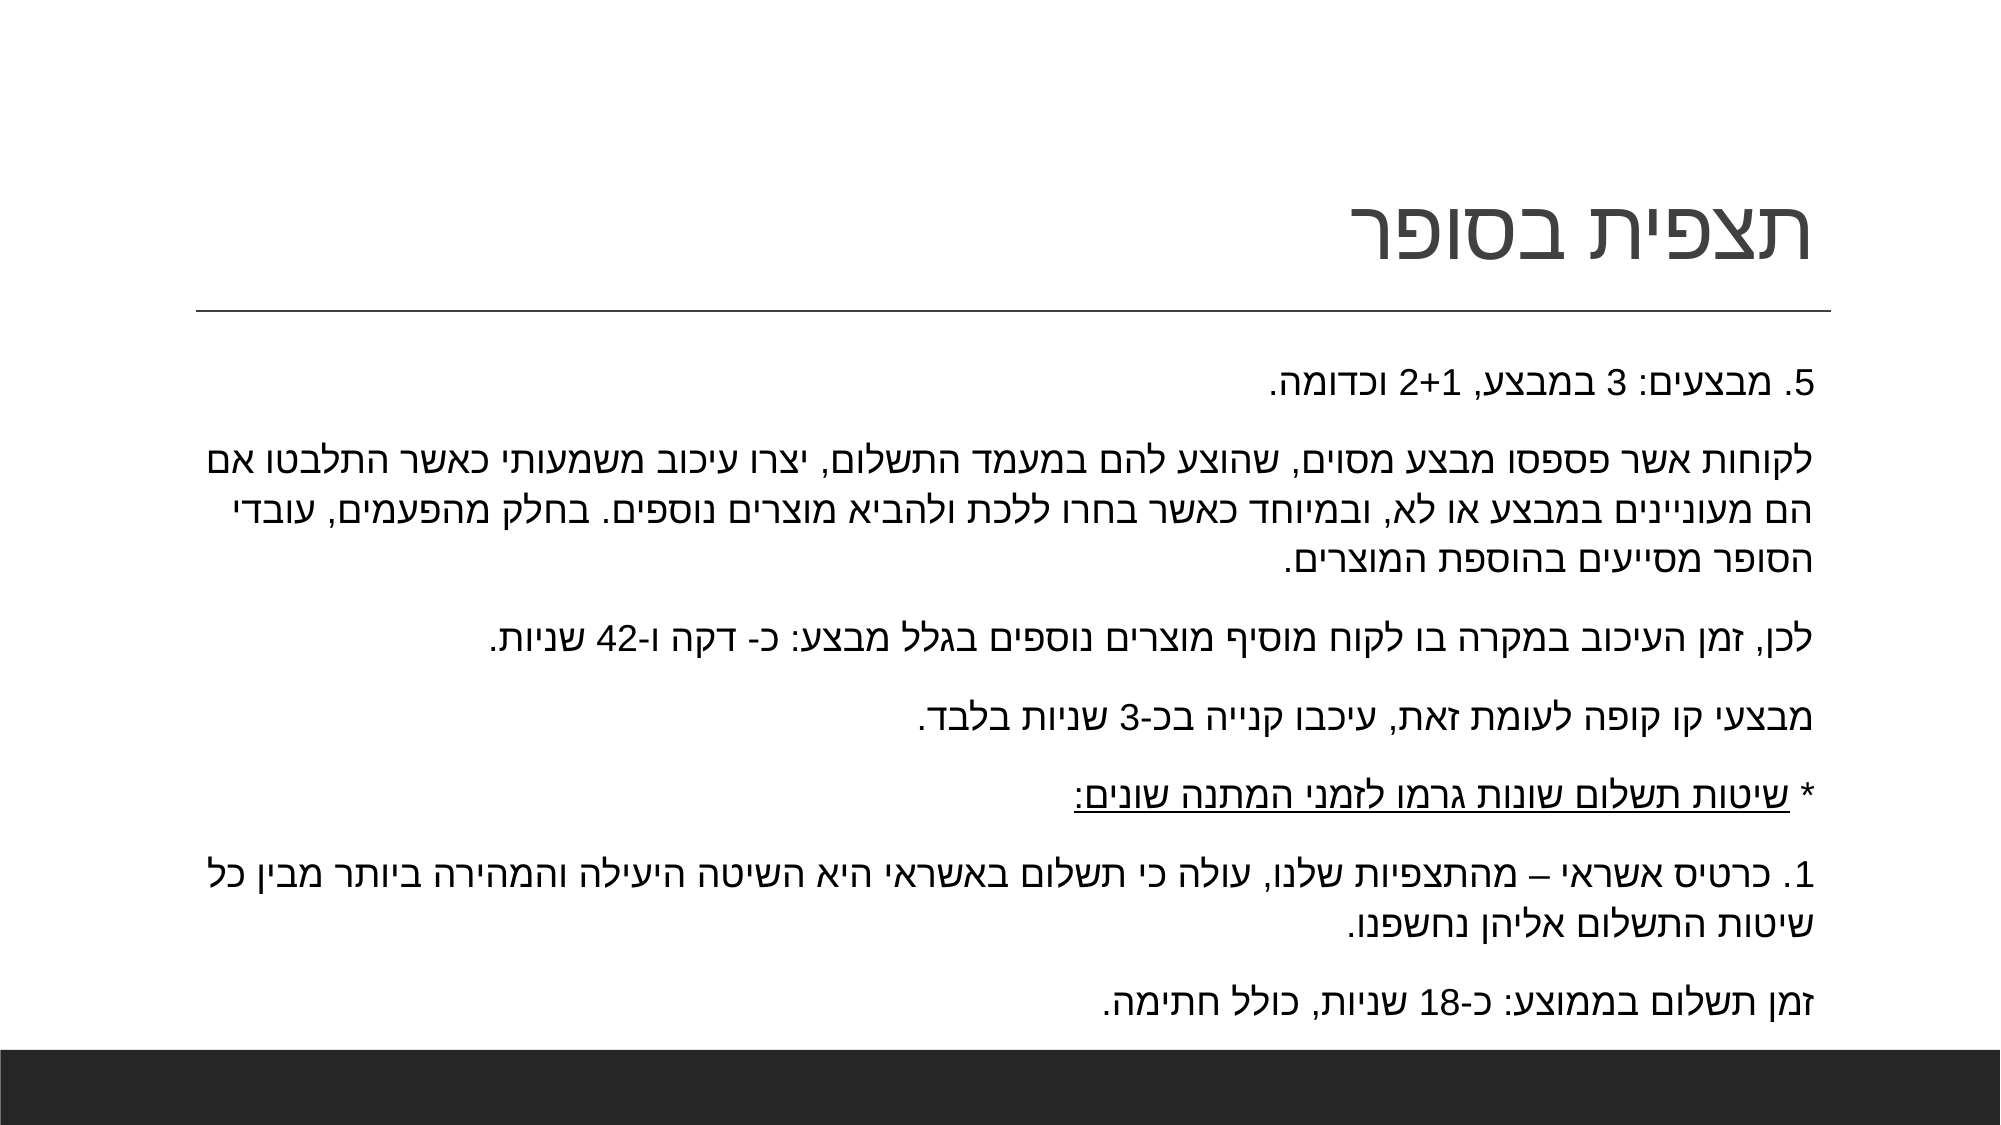

# תצפית בסופר
5. מבצעים: 3 במבצע, 2+1 וכדומה.
לקוחות אשר פספסו מבצע מסוים, שהוצע להם במעמד התשלום, יצרו עיכוב משמעותי כאשר התלבטו אם הם מעוניינים במבצע או לא, ובמיוחד כאשר בחרו ללכת ולהביא מוצרים נוספים. בחלק מהפעמים, עובדי הסופר מסייעים בהוספת המוצרים.
לכן, זמן העיכוב במקרה בו לקוח מוסיף מוצרים נוספים בגלל מבצע: כ- דקה ו-42 שניות.
מבצעי קו קופה לעומת זאת, עיכבו קנייה בכ-3 שניות בלבד.
* שיטות תשלום שונות גרמו לזמני המתנה שונים:
1. כרטיס אשראי – מהתצפיות שלנו, עולה כי תשלום באשראי היא השיטה היעילה והמהירה ביותר מבין כל שיטות התשלום אליהן נחשפנו.
זמן תשלום בממוצע: כ-18 שניות, כולל חתימה.